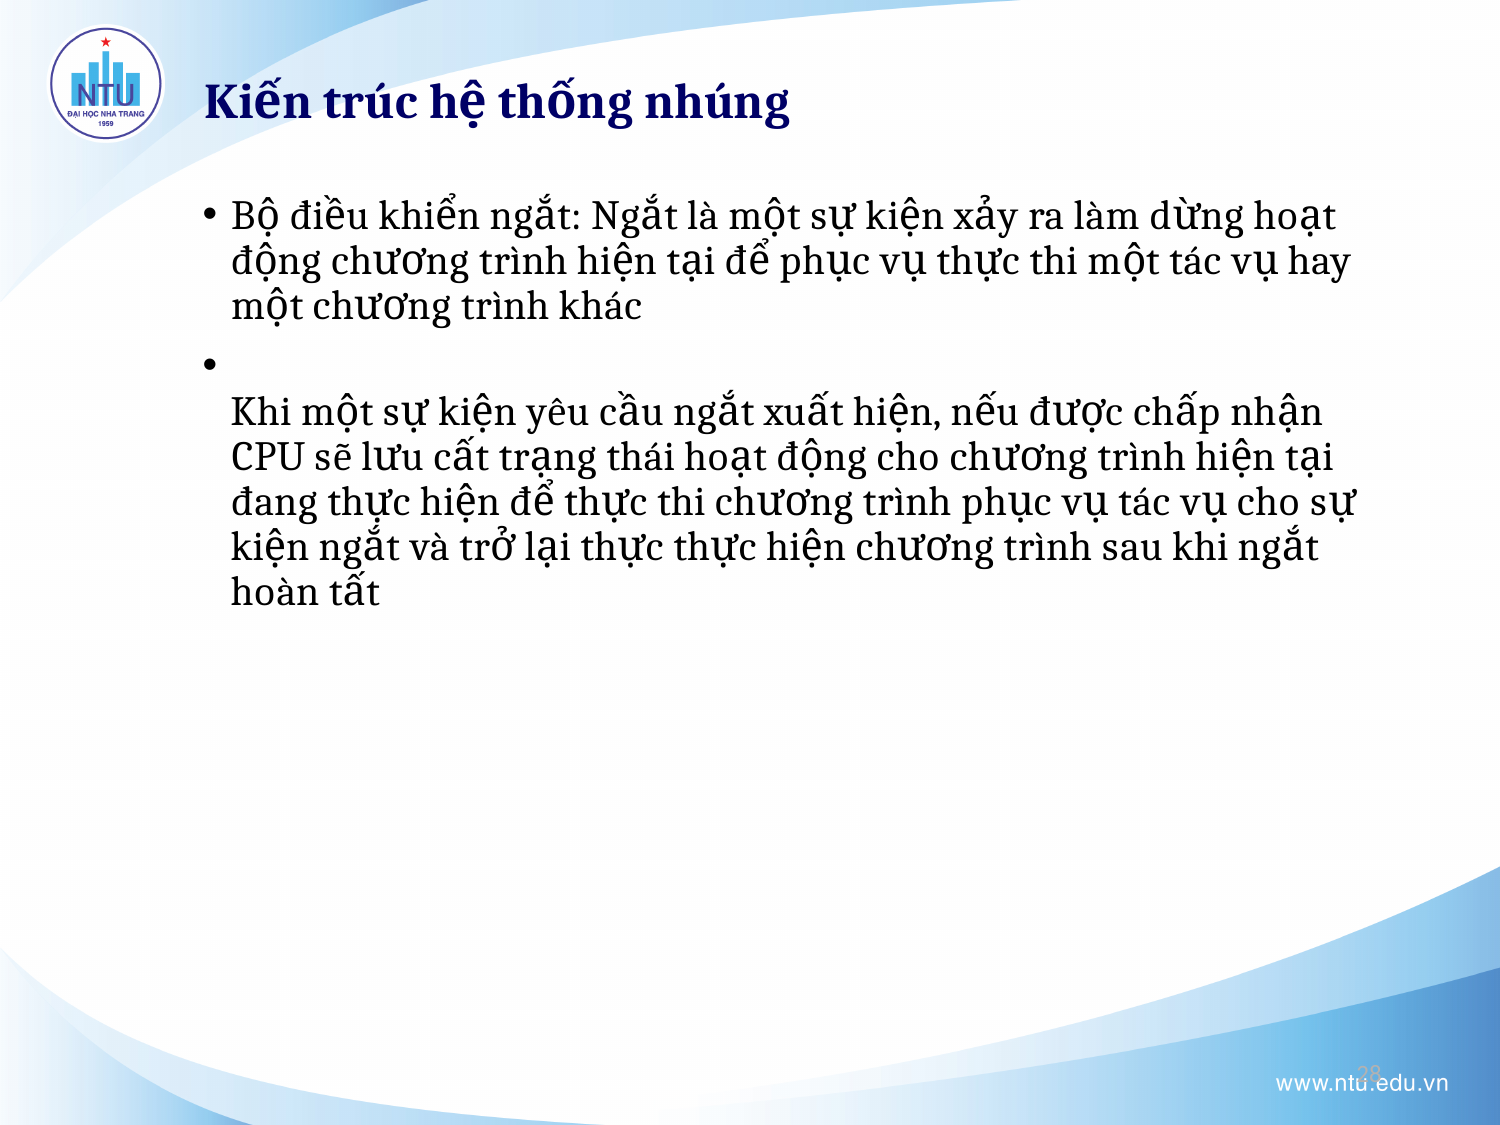

Kiến trúc hệ thống nhúng
Bộ điều khiển ngắt: Ngắt là một sự kiện xảy ra làm dừng hoạt động chương trình hiện tại để phục vụ thực thi một tác vụ hay một chương trình khác
Khi một sự kiện yêu cầu ngắt xuất hiện, nếu được chấp nhận CPU sẽ lưu cất trạng thái hoạt động cho chương trình hiện tại đang thực hiện để thực thi chương trình phục vụ tác vụ cho sự kiện ngắt và trở lại thực thực hiện chương trình sau khi ngắt hoàn tất
28